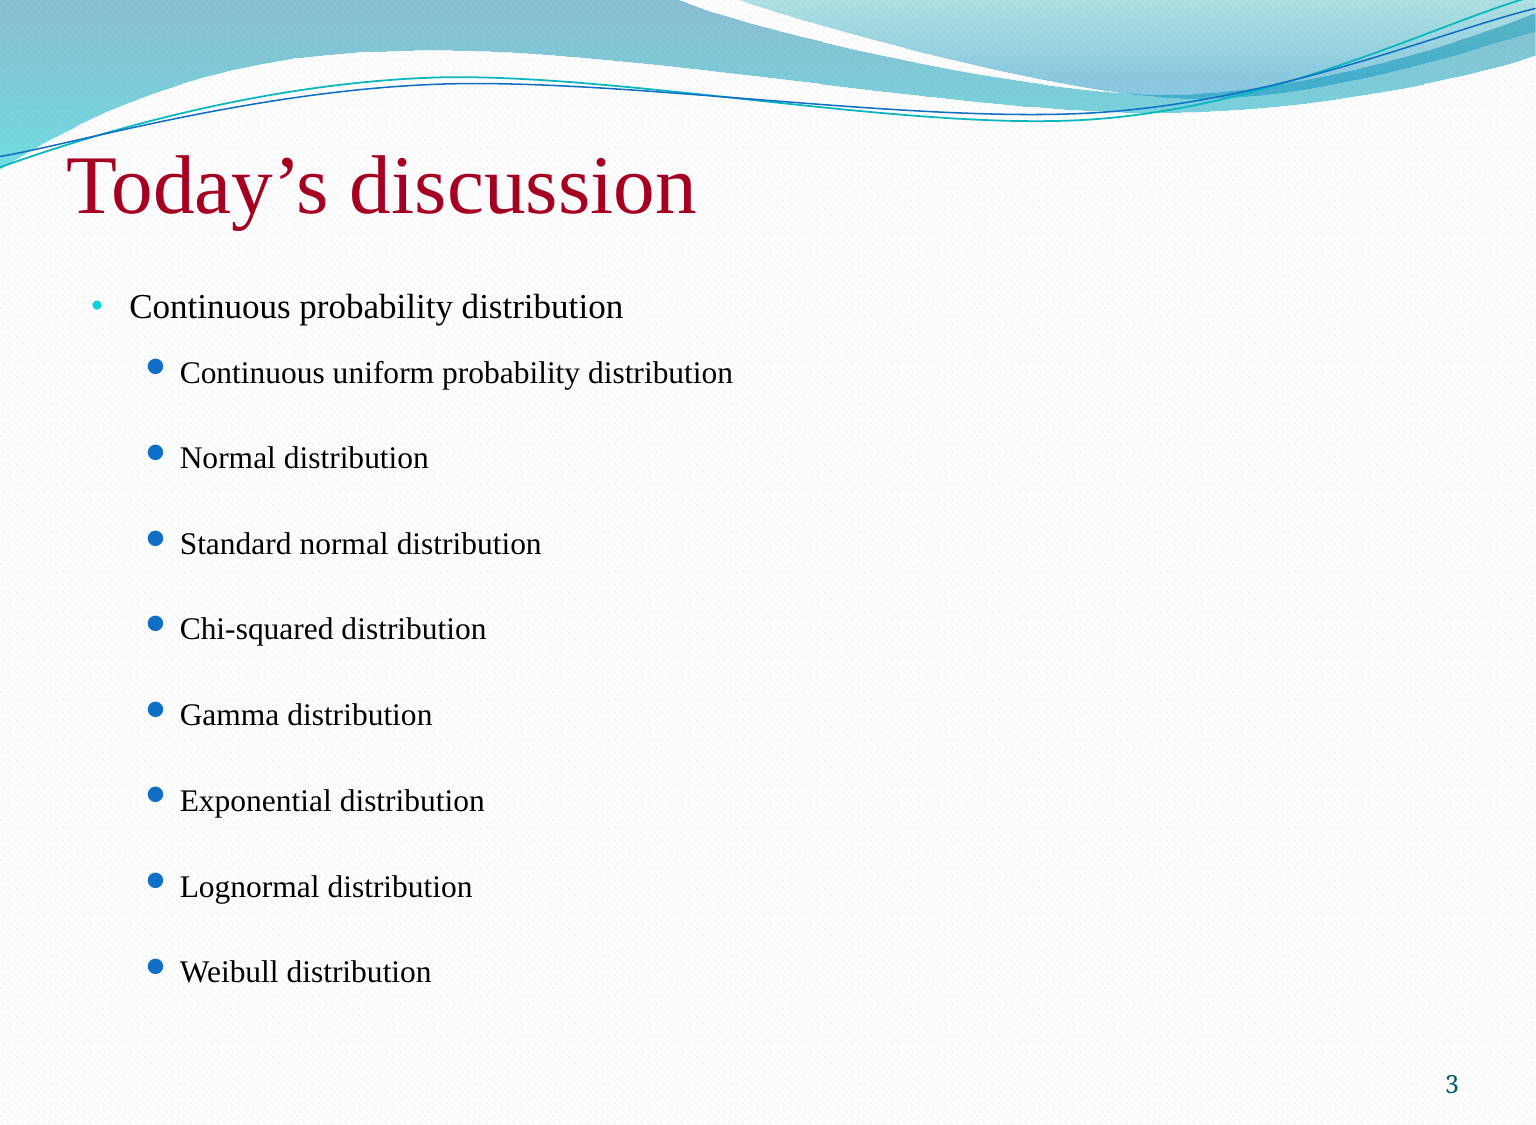

# Today’s discussion
Continuous probability distribution

Continuous uniform probability distribution

Normal distribution

Standard normal distribution

Chi-squared distribution

Gamma distribution

Exponential distribution

Lognormal distribution

Weibull distribution
3